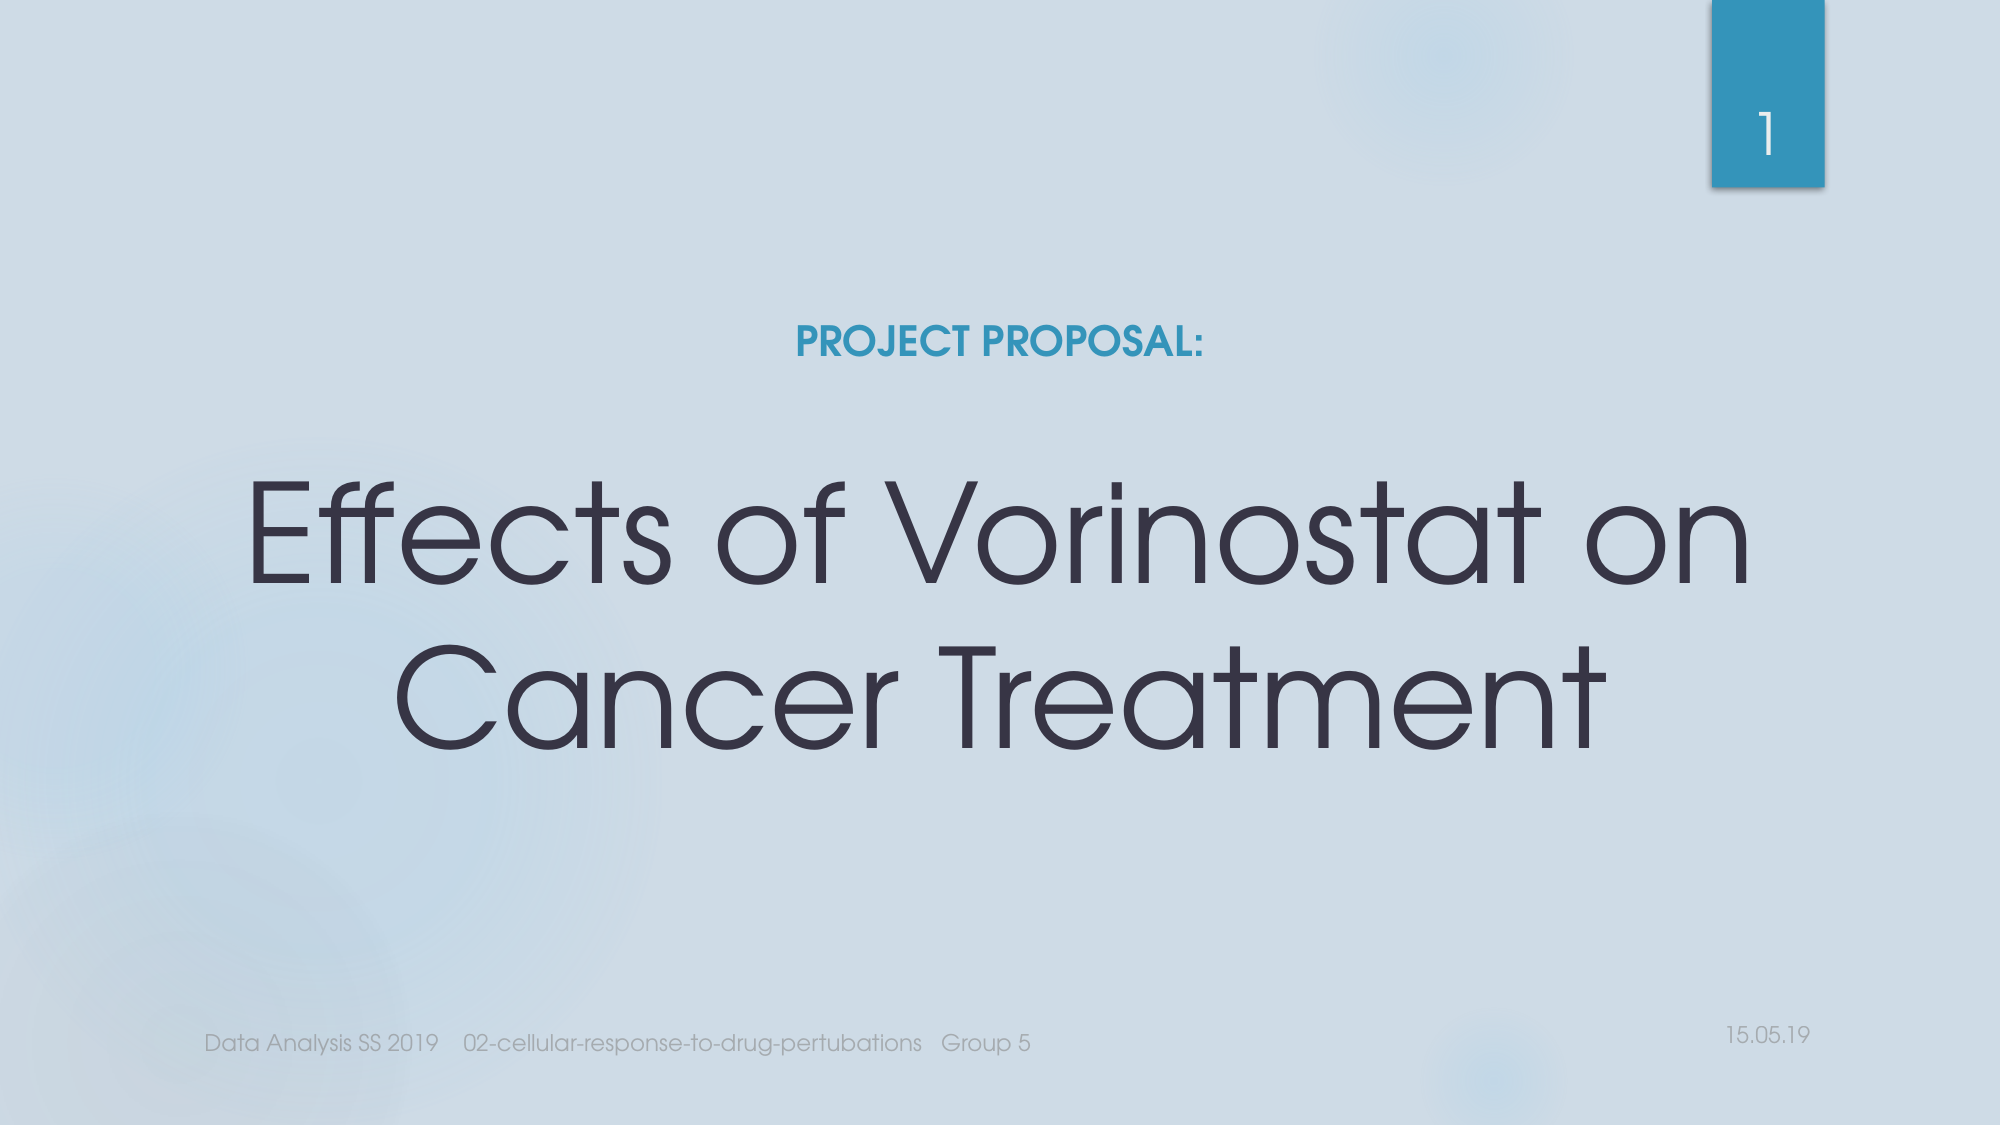

1
# Effects of Vorinostat on Cancer Treatment
Project Proposal:
Data Analysis SS 2019    02-cellular-response-to-drug-pertubations   Group 5
15.05.19